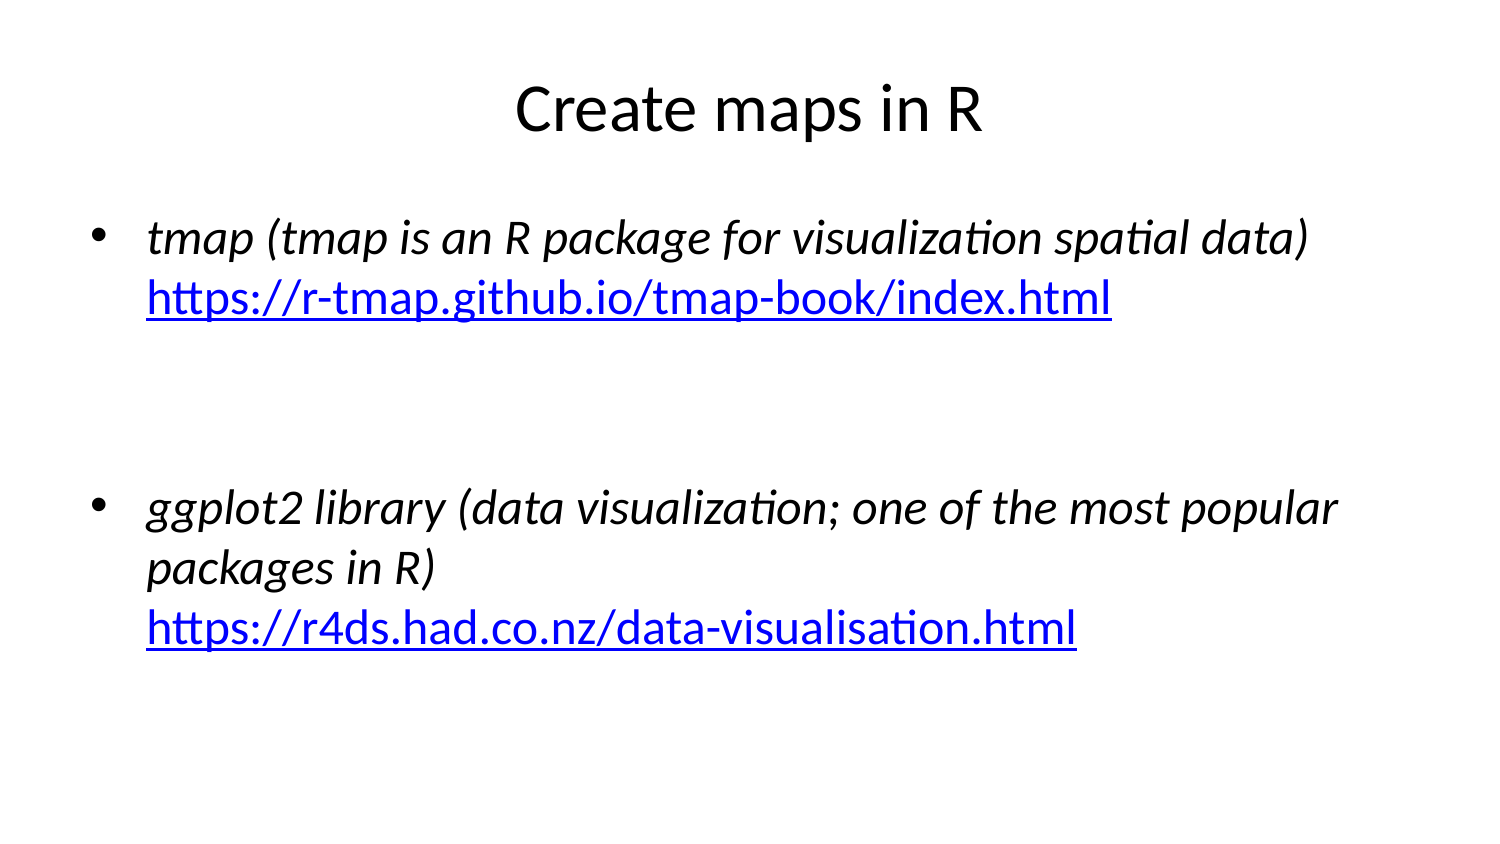

# Create maps in R
tmap (tmap is an R package for visualization spatial data)
https://r-tmap.github.io/tmap-book/index.html

ggplot2 library (data visualization; one of the most popular packages in R)
https://r4ds.had.co.nz/data-visualisation.html